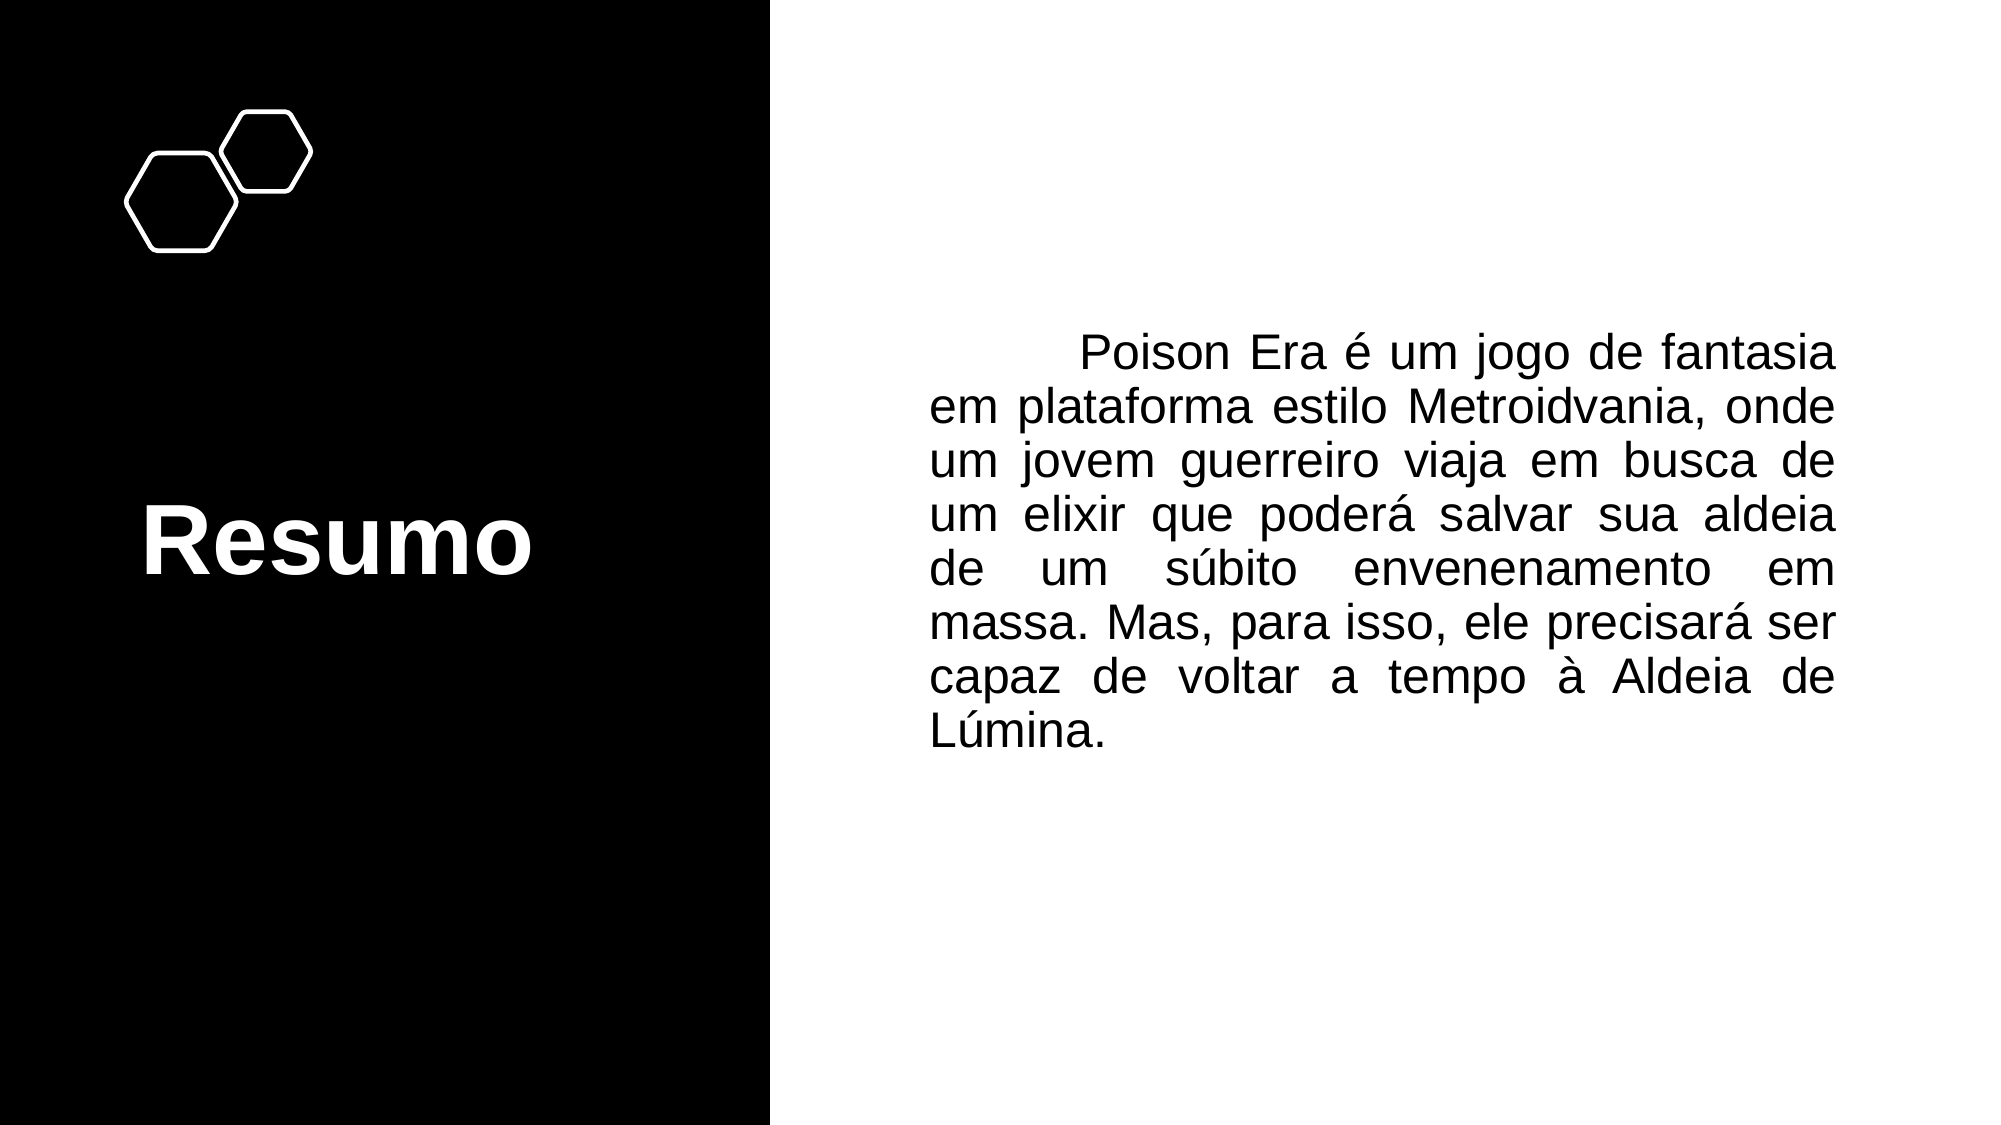

# Resumo
	Poison Era é um jogo de fantasia em plataforma estilo Metroidvania, onde um jovem guerreiro viaja em busca de um elixir que poderá salvar sua aldeia de um súbito envenenamento em massa. Mas, para isso, ele precisará ser capaz de voltar a tempo à Aldeia de Lúmina.